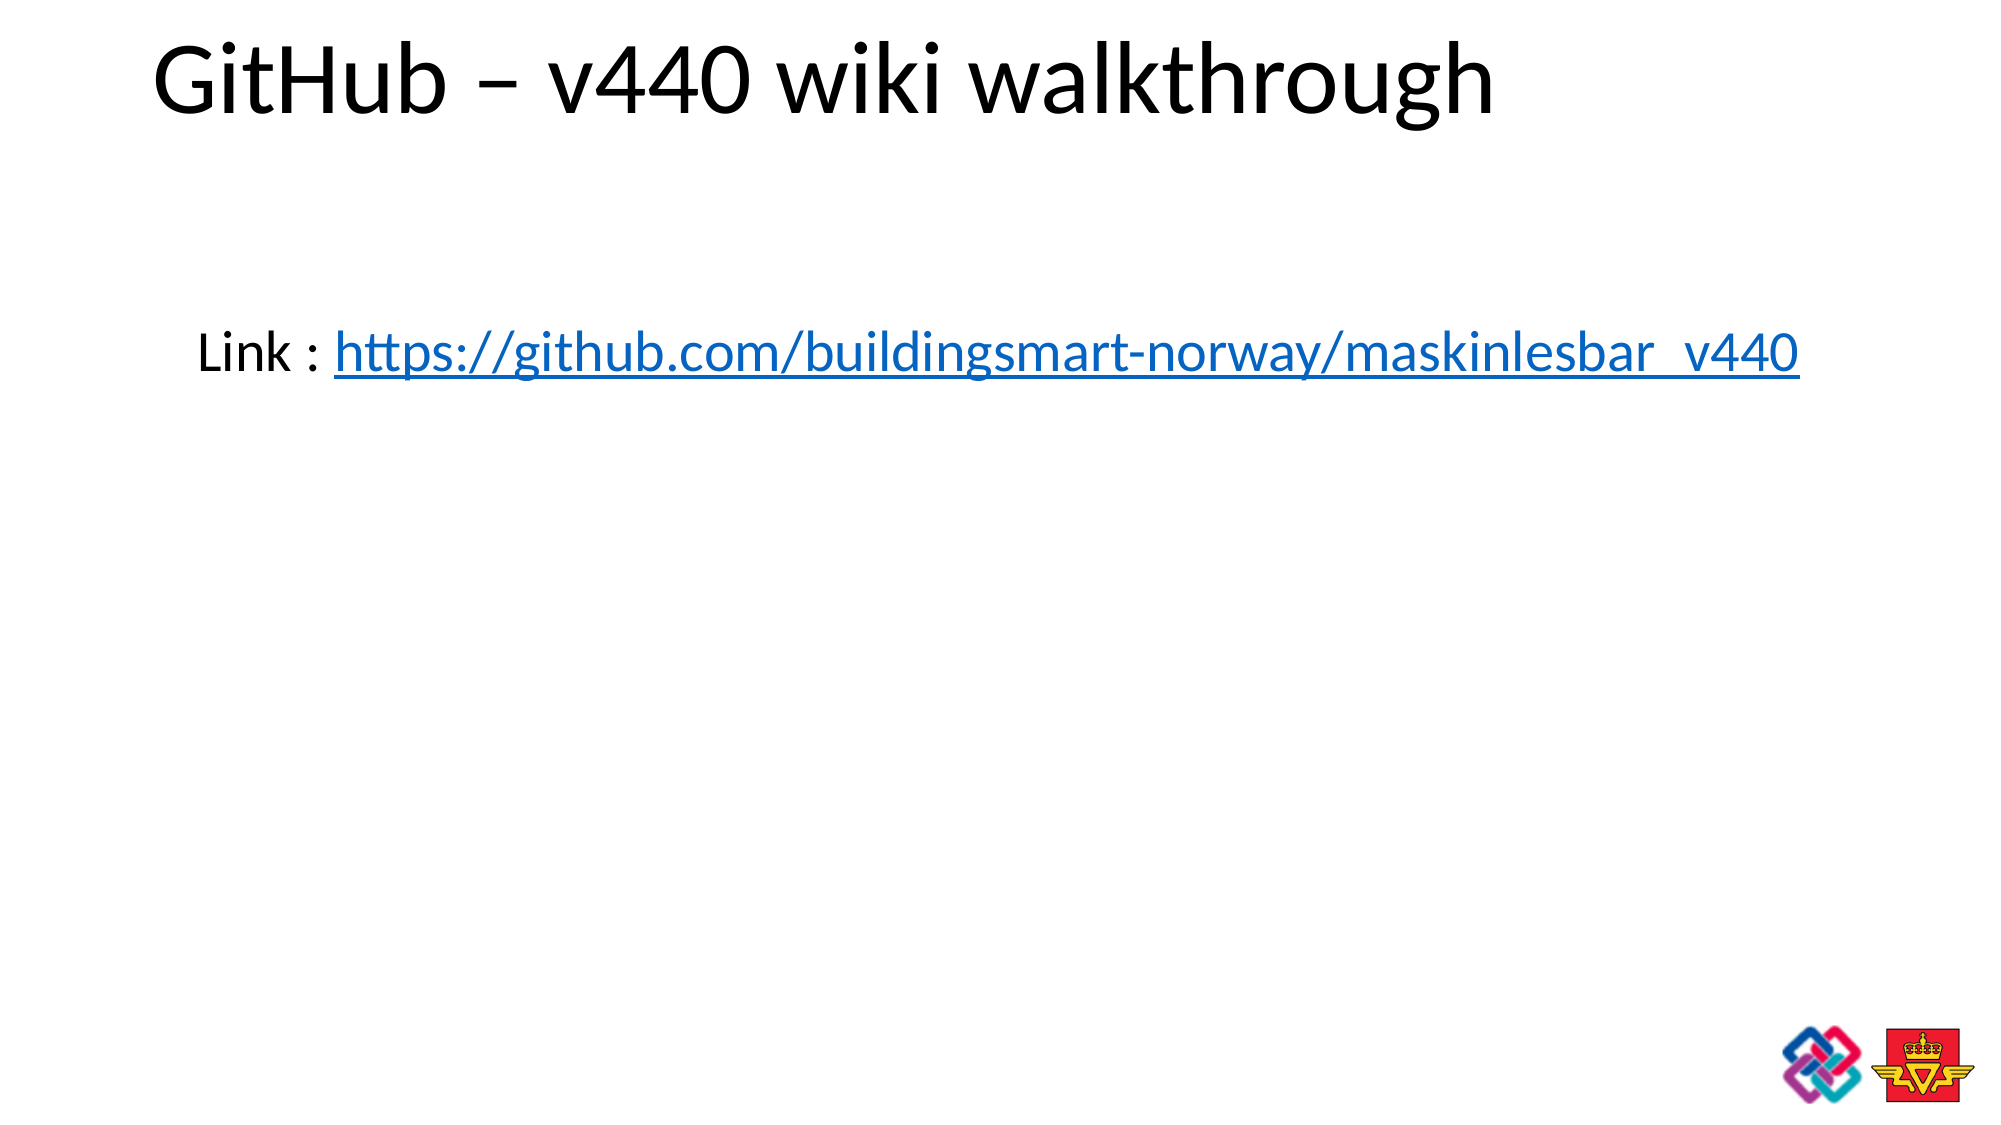

GitHub – v440 wiki walkthrough

Link : https://github.com/buildingsmart-norway/maskinlesbar_v440